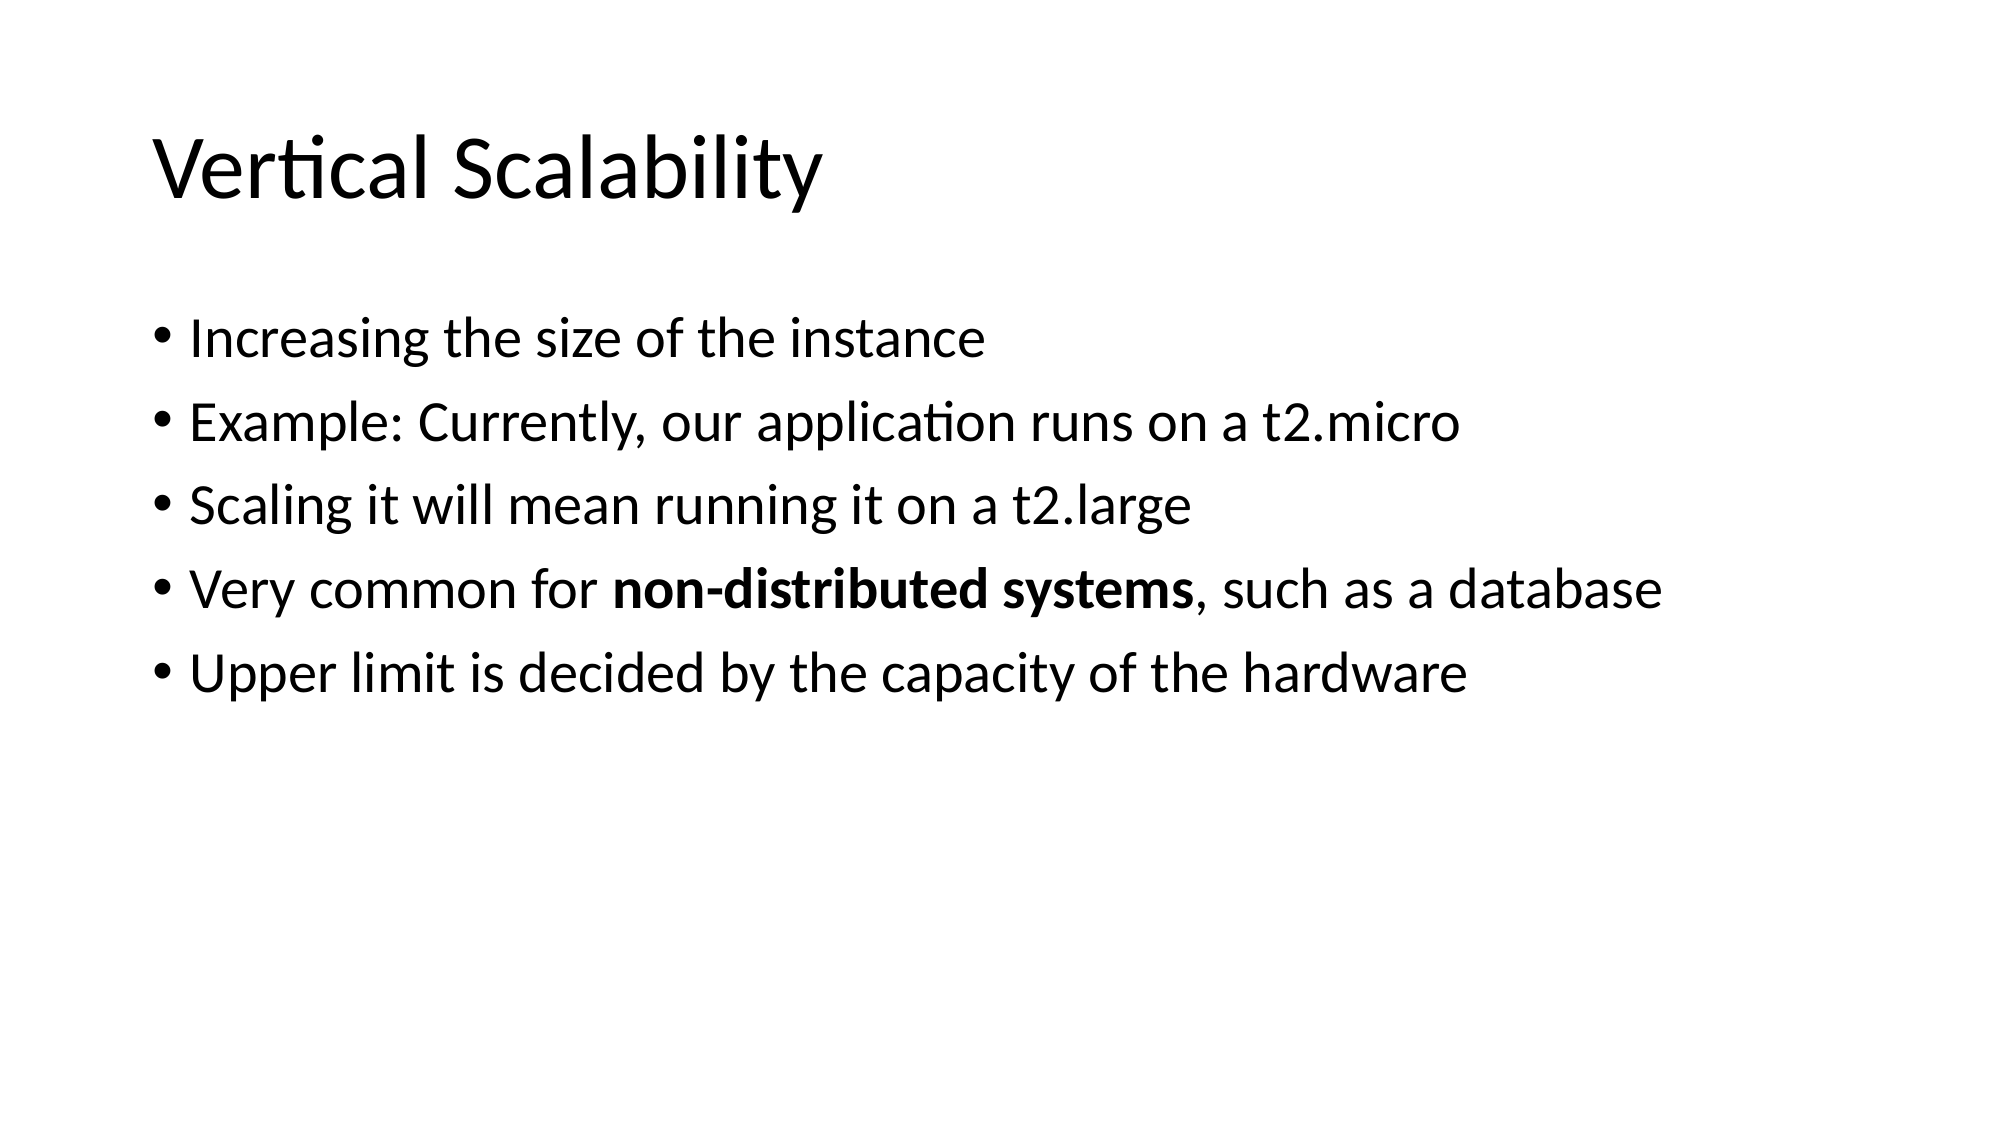

# Vertical Scalability
Increasing the size of the instance
Example: Currently, our application runs on a t2.micro
Scaling it will mean running it on a t2.large
Very common for non-distributed systems, such as a database
Upper limit is decided by the capacity of the hardware